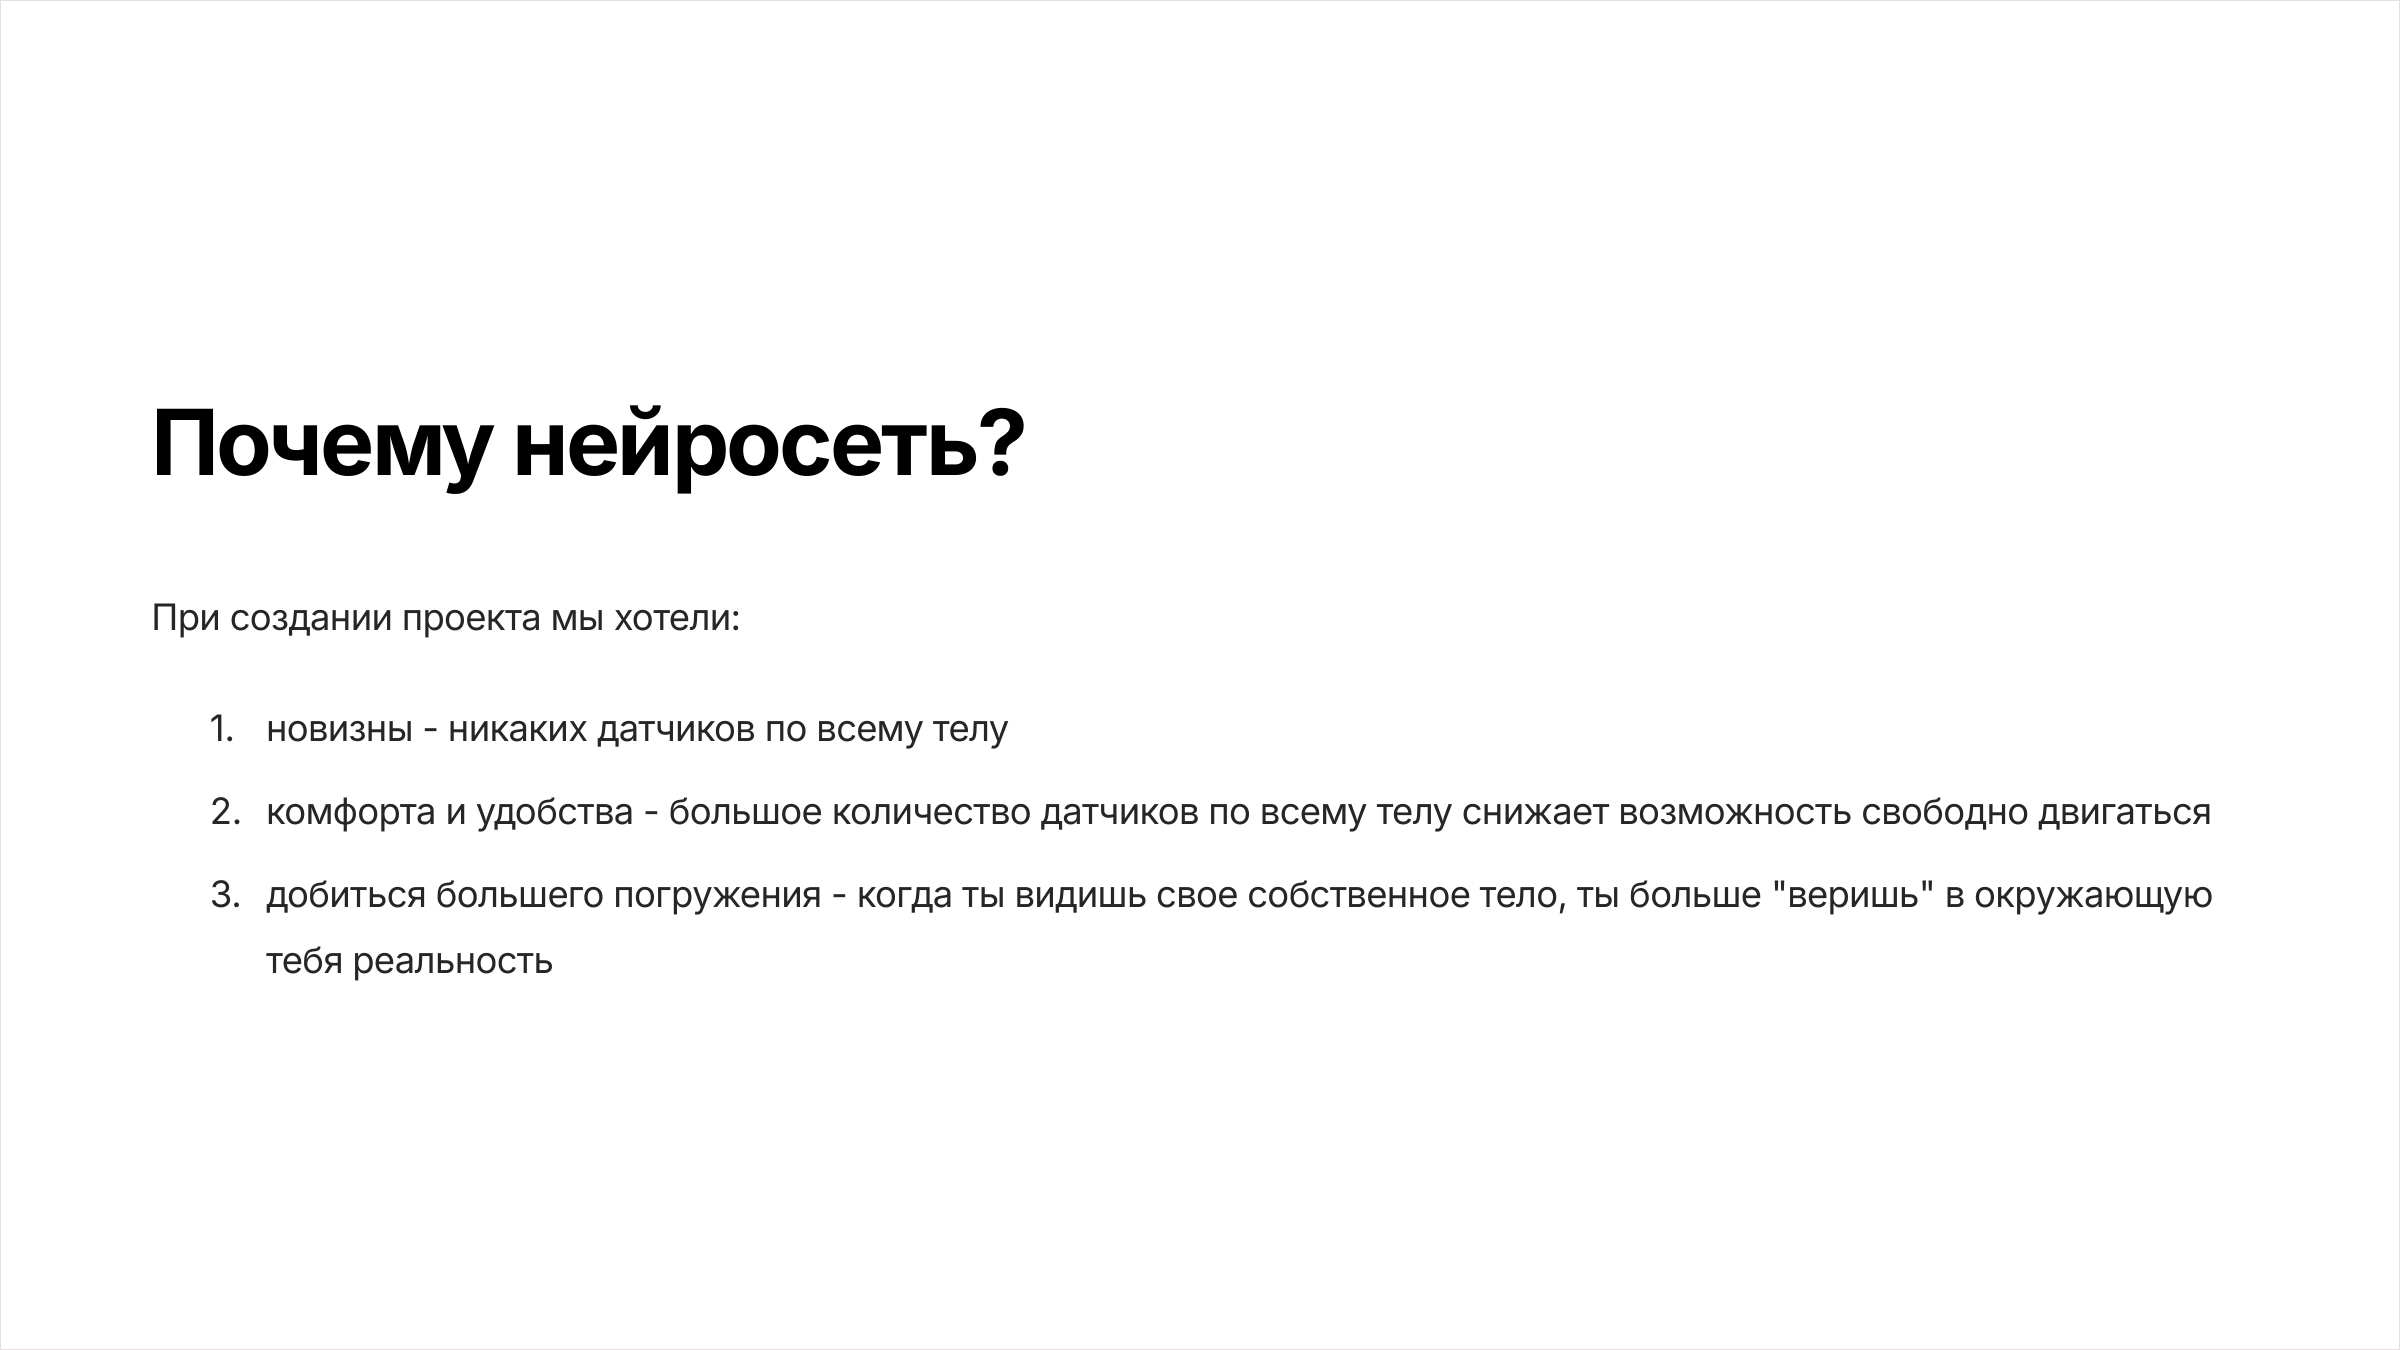

Почему нейросеть?
При создании проекта мы хотели:
новизны - никаких датчиков по всему телу
комфорта и удобства - большое количество датчиков по всему телу снижает возможность свободно двигаться
добиться большего погружения - когда ты видишь свое собственное тело, ты больше "веришь" в окружающую тебя реальность